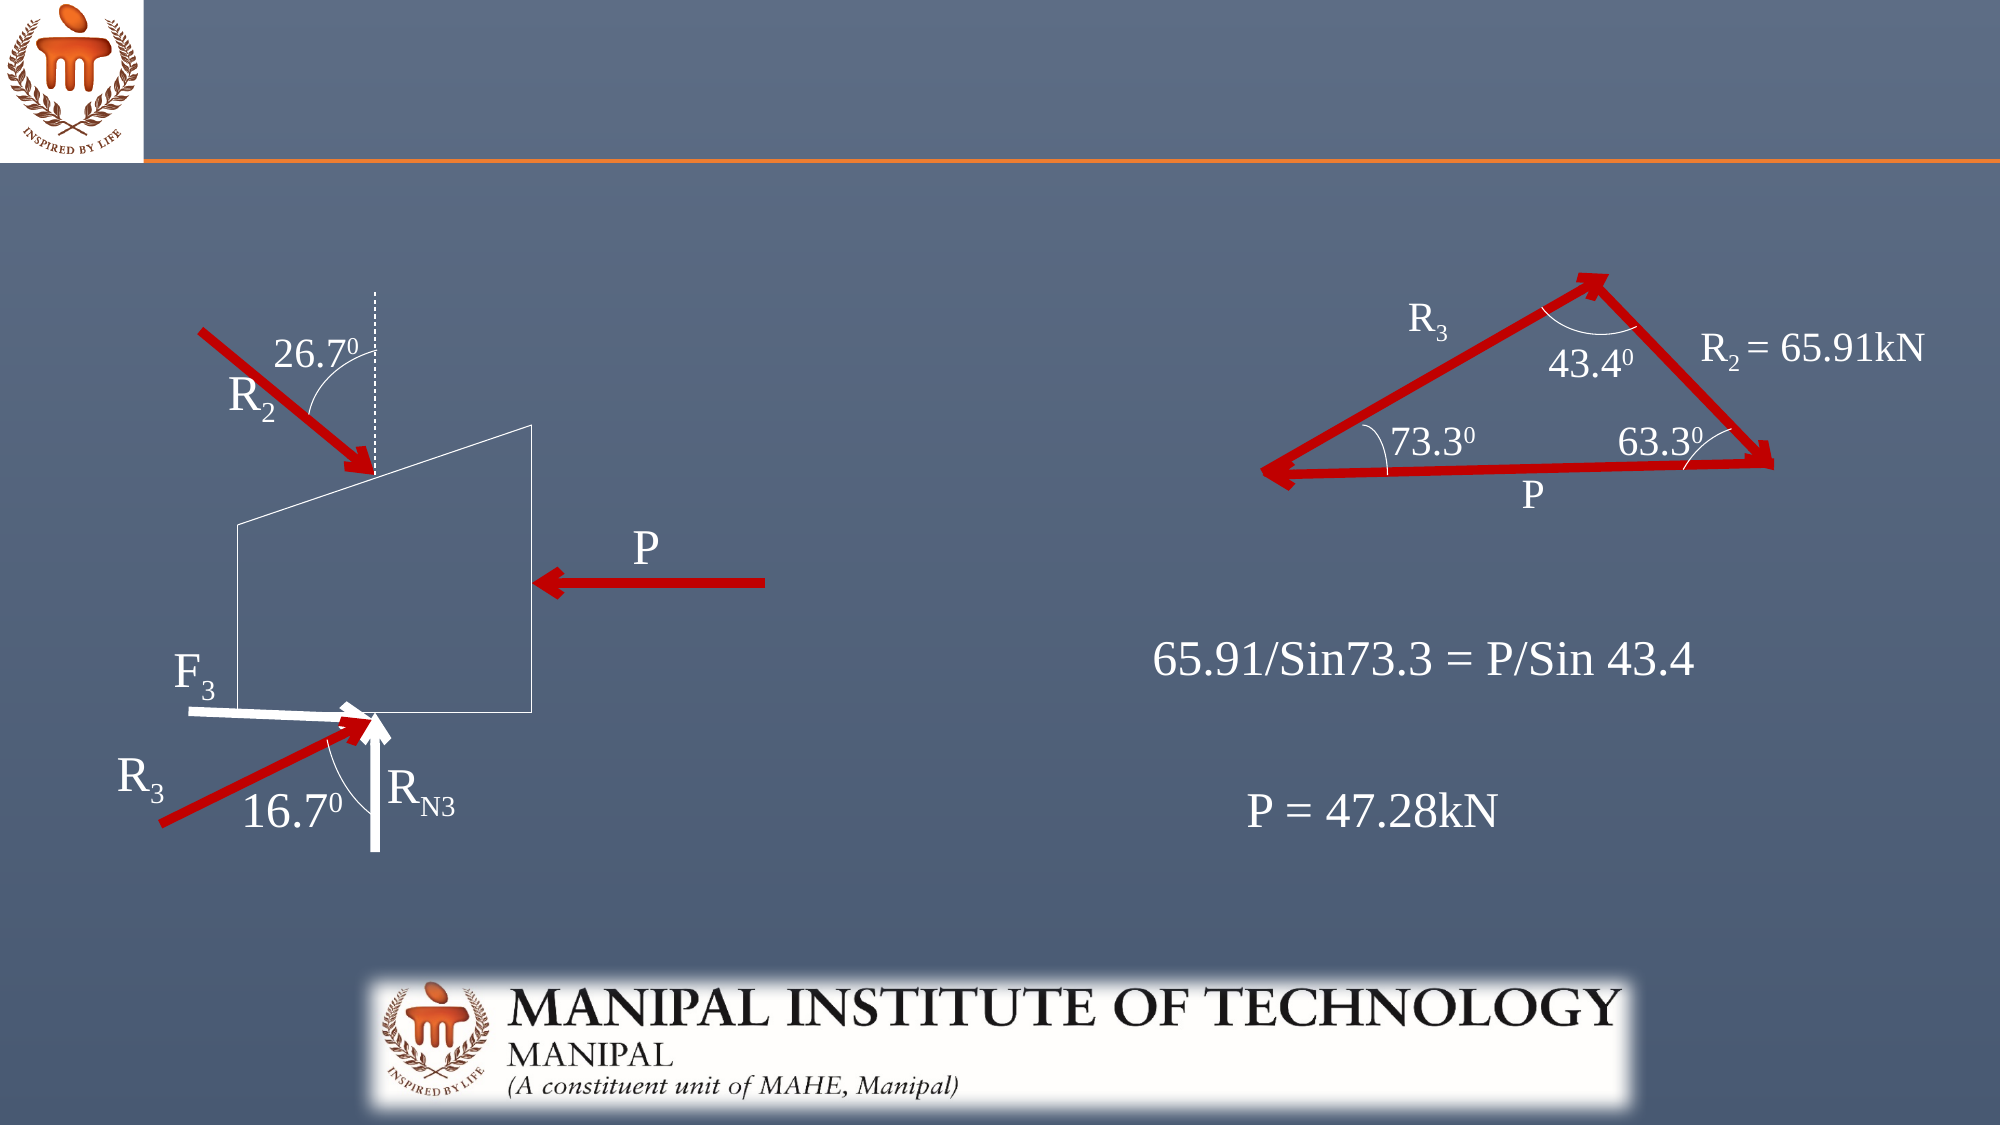

R3
R2 = 65.91kN
26.70
43.40

R2
73.30
63.30

P
P

65.91/Sin73.3 = P/Sin 43.4
F3
R3
RN3
16.70
P = 47.28kN